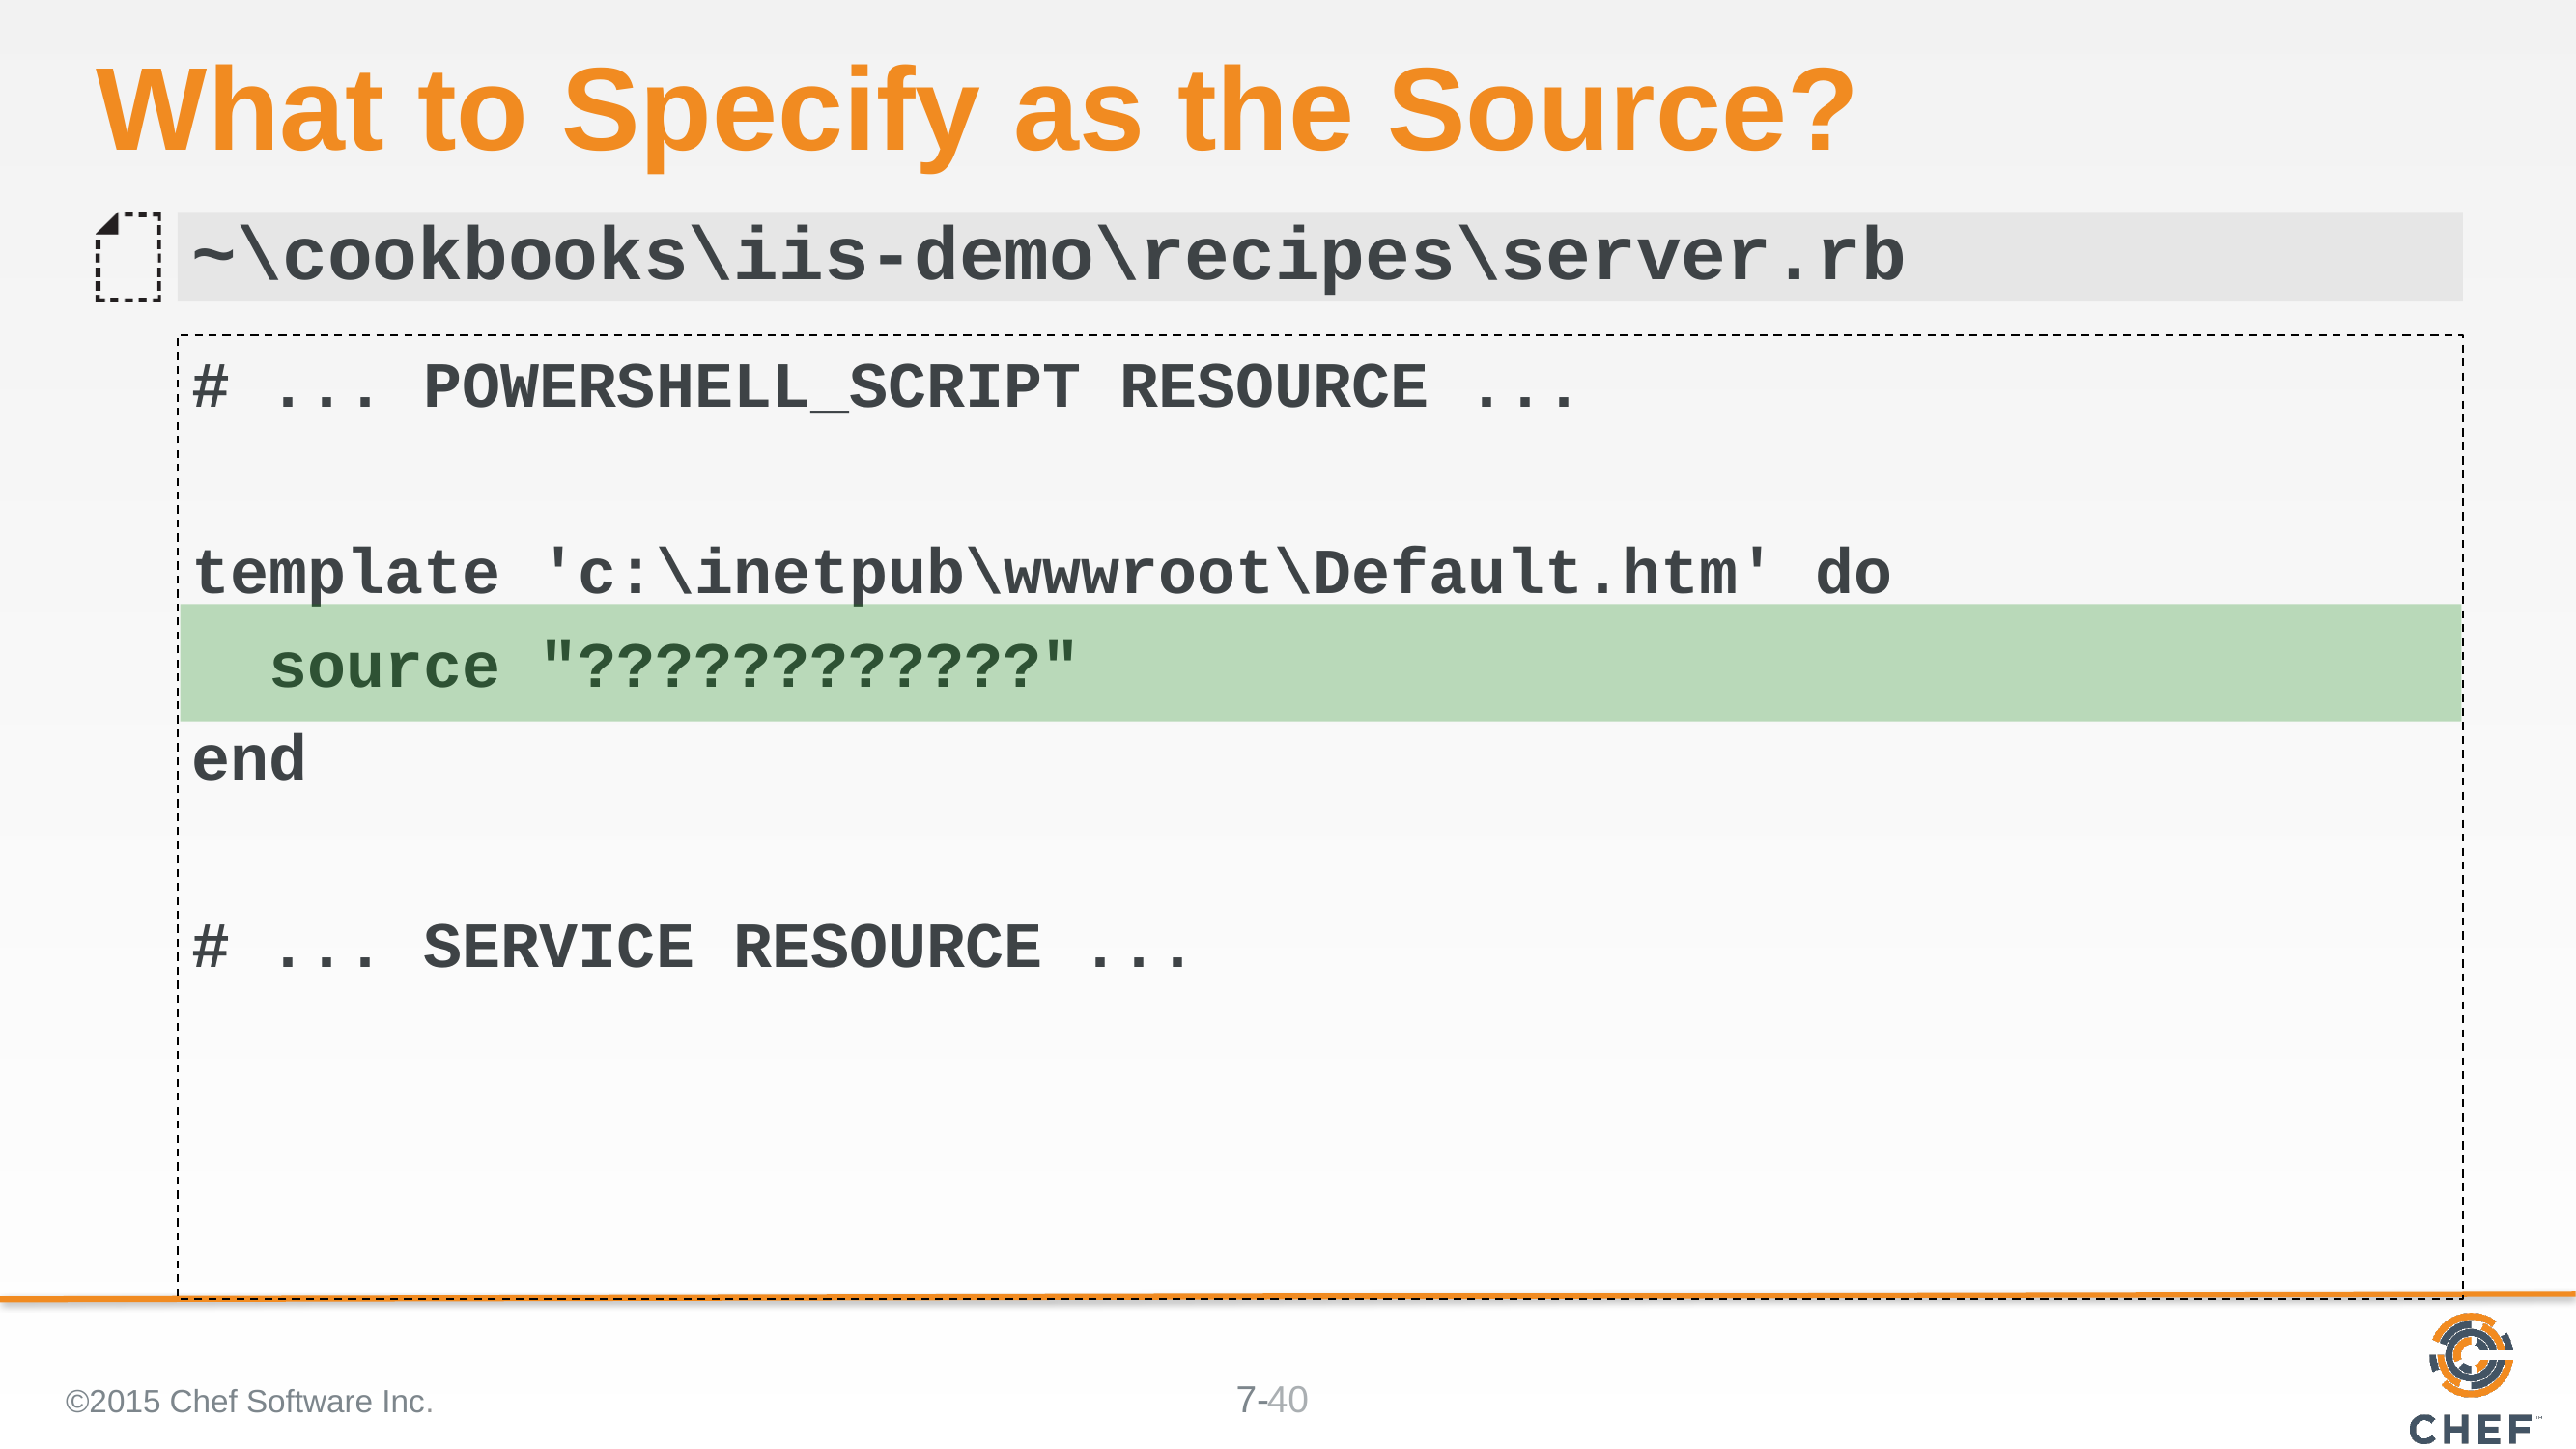

# What to Specify as the Source?
~\cookbooks\iis-demo\recipes\server.rb
# ... POWERSHELL_SCRIPT RESOURCE ...

template 'c:\inetpub\wwwroot\Default.htm' do
  source "????????????"
end

# ... SERVICE RESOURCE ...

©2015 Chef Software Inc.
40